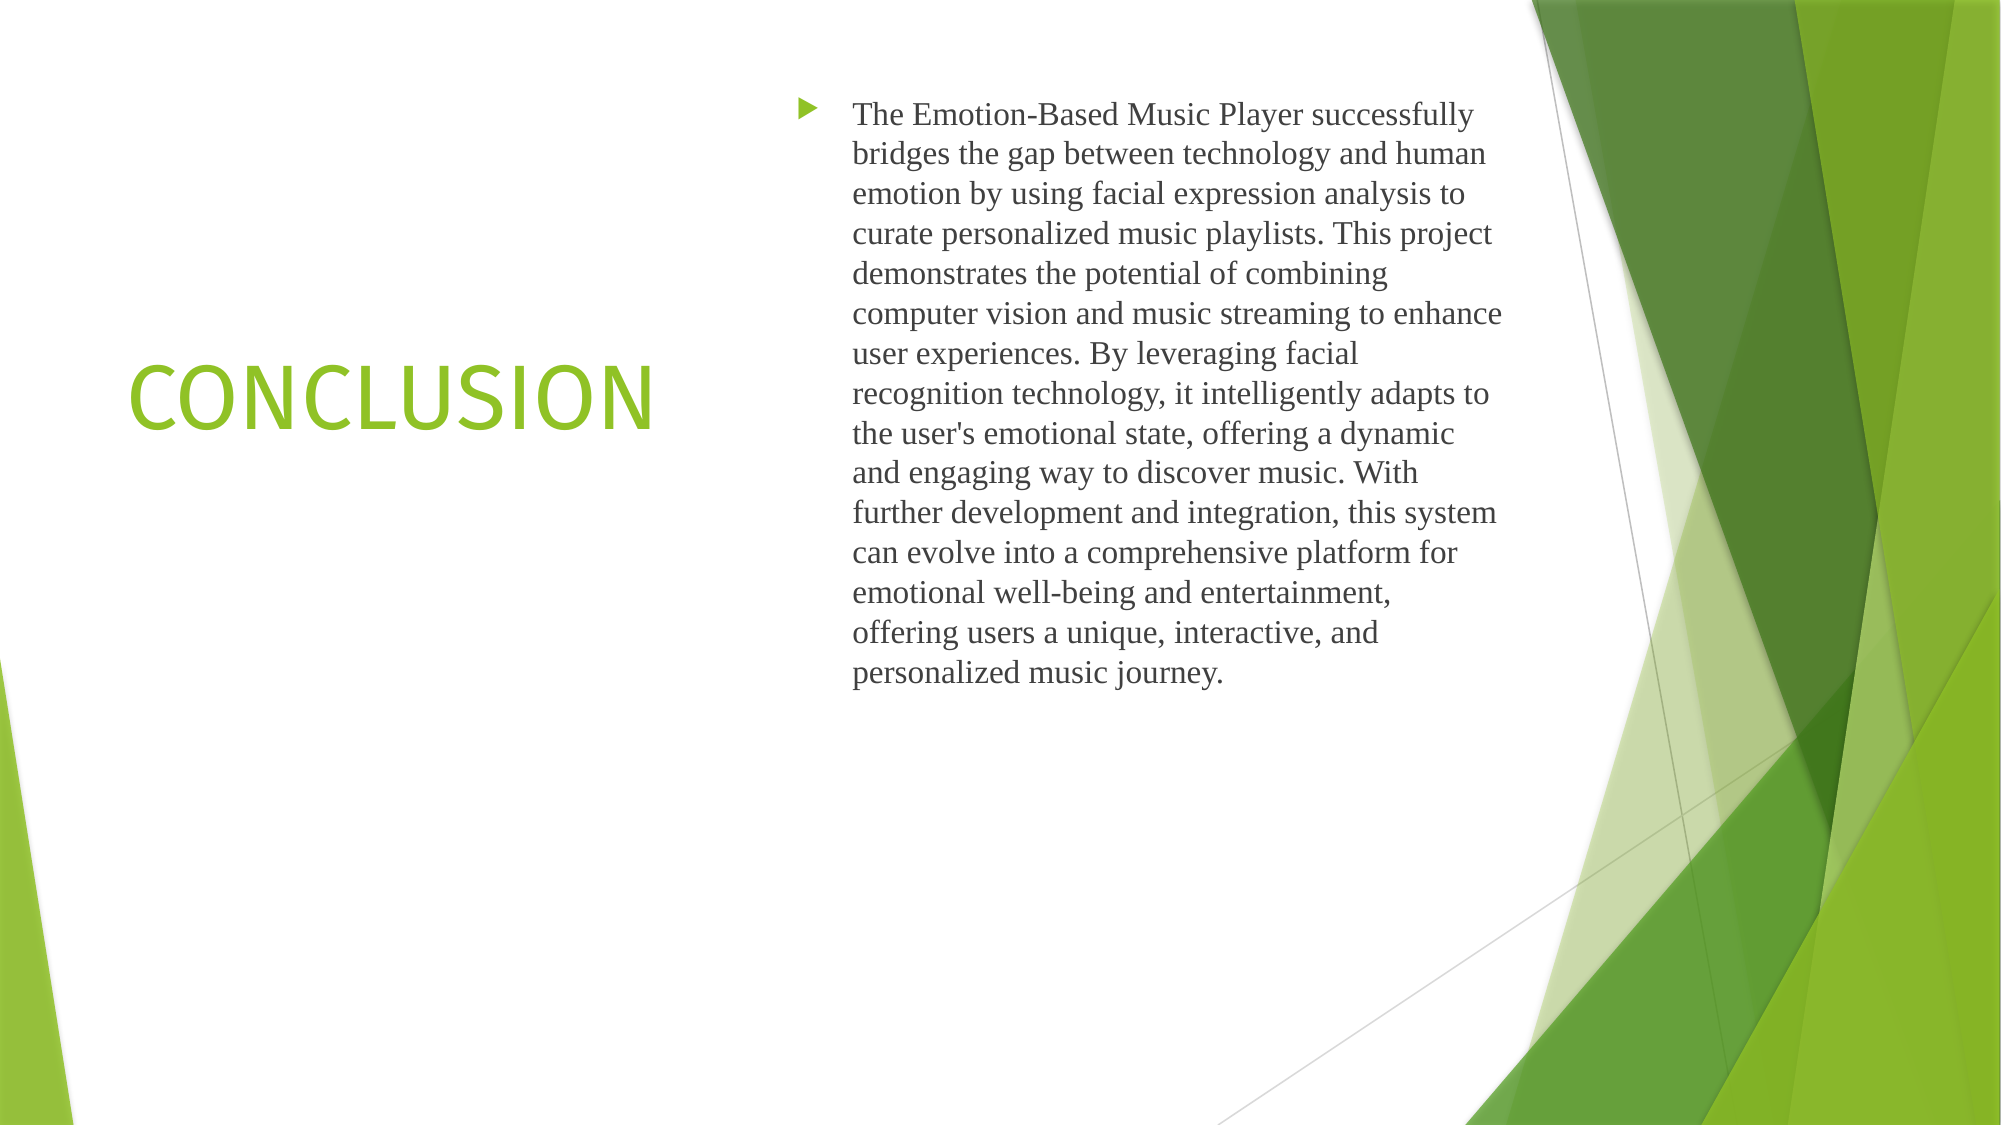

The Emotion-Based Music Player successfully bridges the gap between technology and human emotion by using facial expression analysis to curate personalized music playlists. This project demonstrates the potential of combining computer vision and music streaming to enhance user experiences. By leveraging facial recognition technology, it intelligently adapts to the user's emotional state, offering a dynamic and engaging way to discover music. With further development and integration, this system can evolve into a comprehensive platform for emotional well-being and entertainment, offering users a unique, interactive, and personalized music journey.
# CONCLUSION